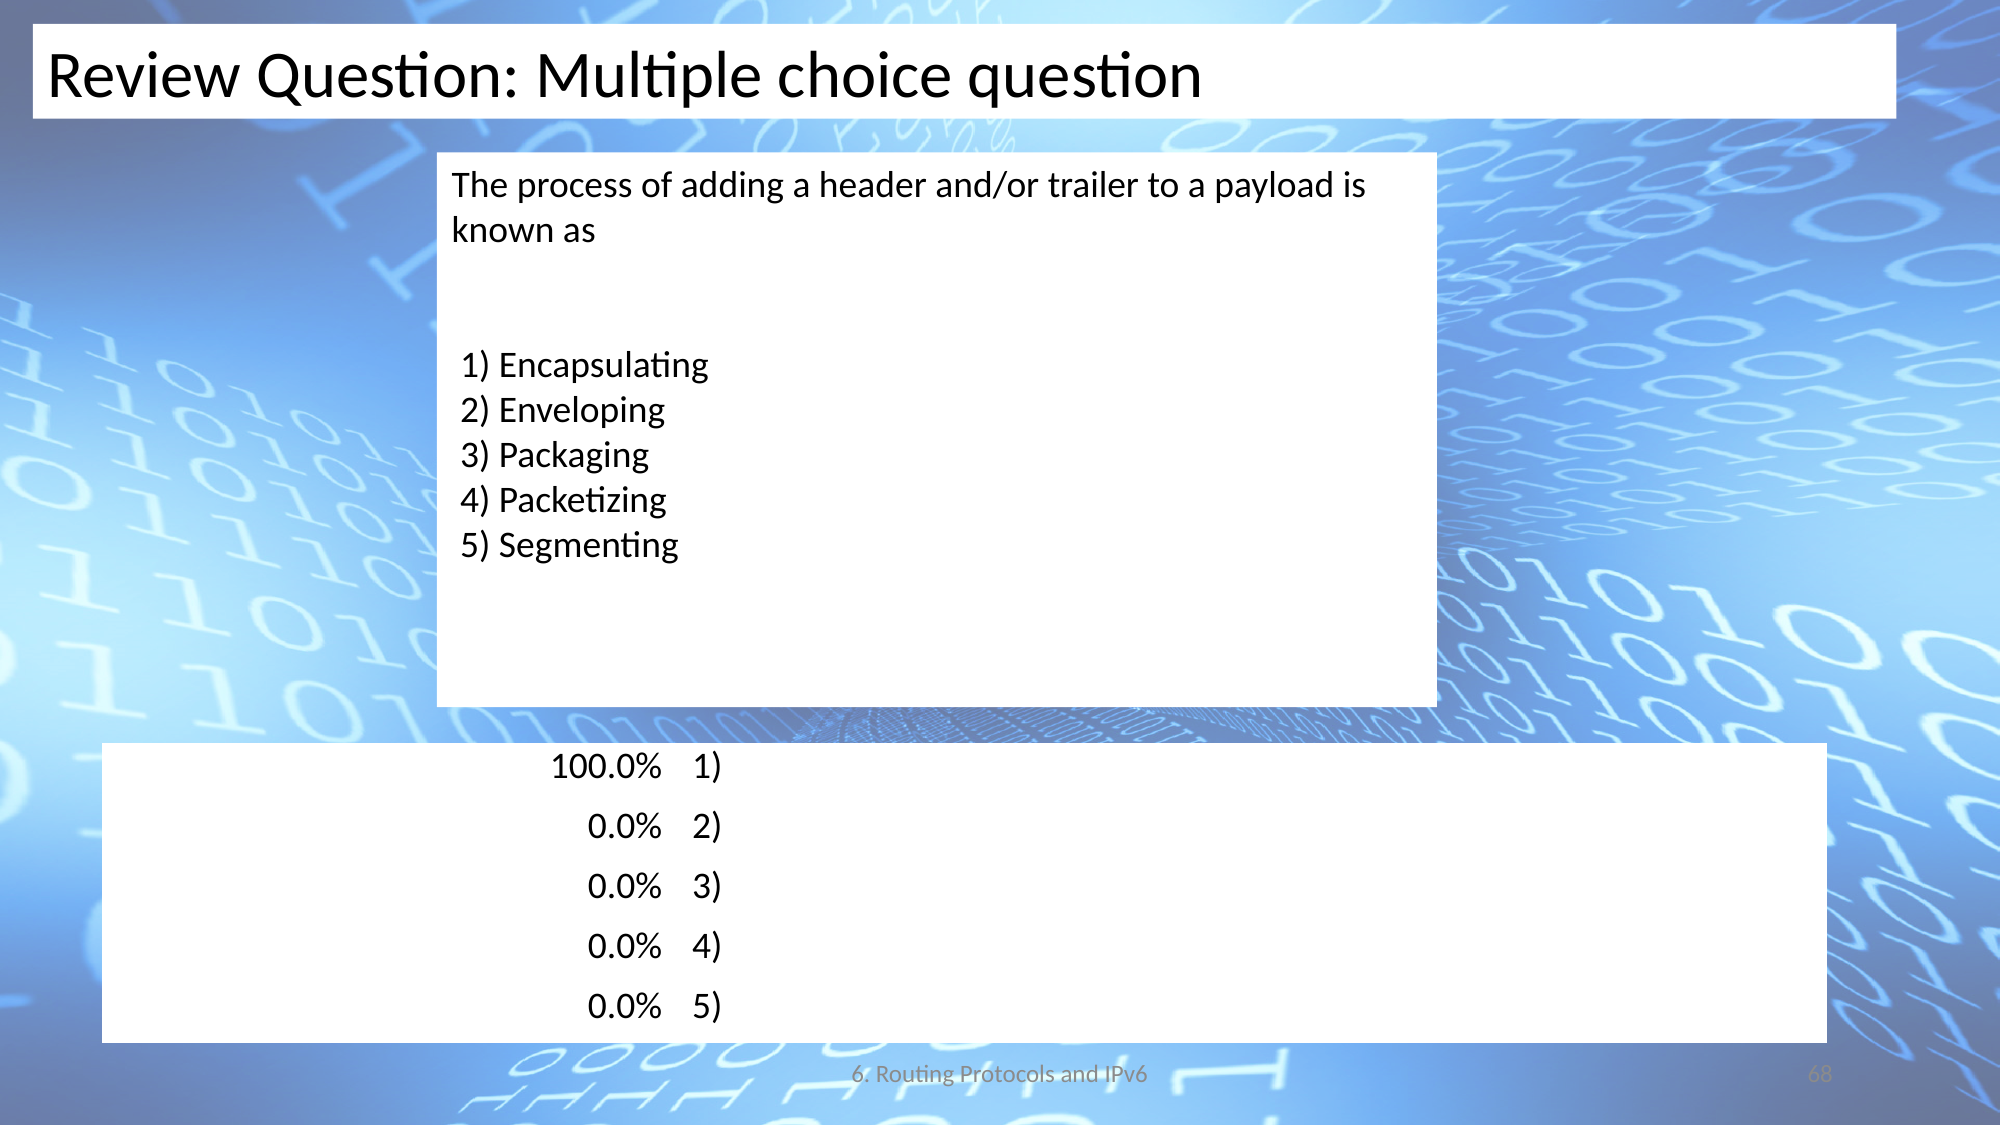

Review Question: Multiple choice question
The process of adding a header and/or trailer to a payload is known as

 1) Encapsulating
 2) Enveloping
 3) Packaging
 4) Packetizing
 5) Segmenting

| 100.0% | 1) |  |
| --- | --- | --- |
| 0.0% | 2) |  |
| 0.0% | 3) |  |
| 0.0% | 4) |  |
| 0.0% | 5) |  |
6. Routing Protocols and IPv6
68